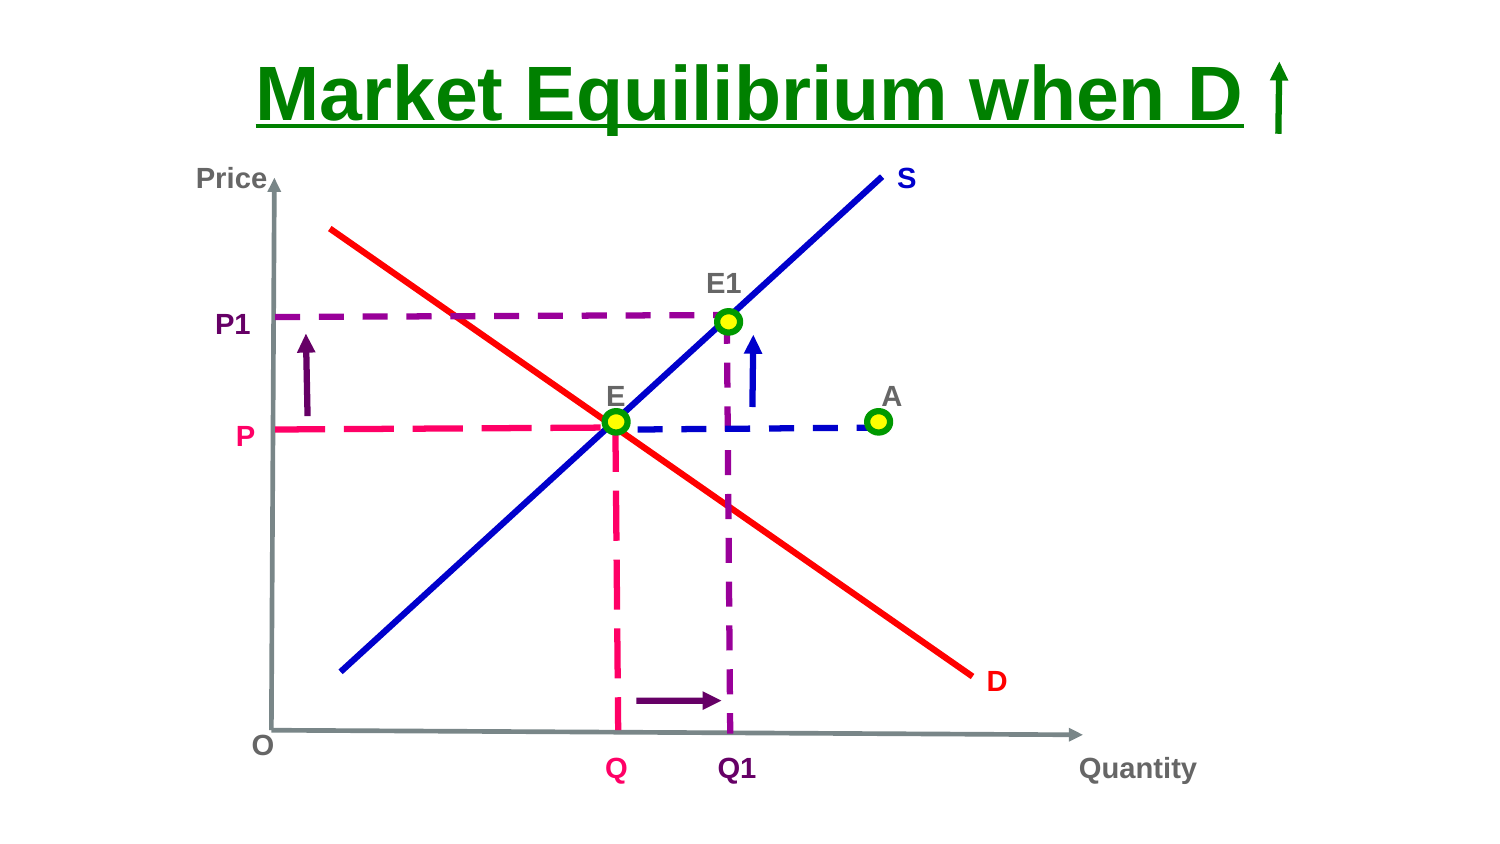

# Market Equilibrium when D
Price
S
E1
P1

E
A
P

D
O
Q
Q1
Quantity